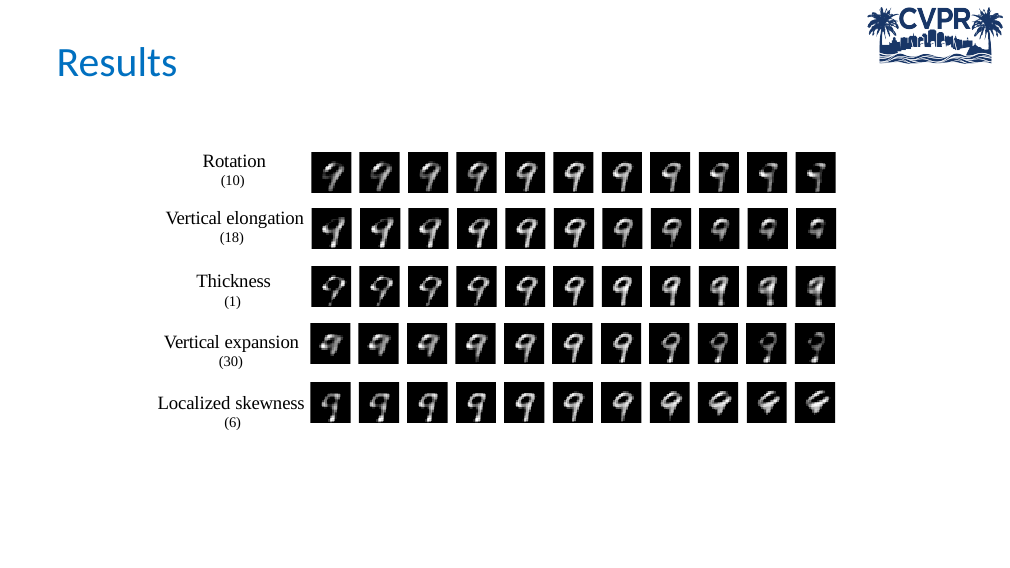

Results
Rotation
(10)

Vertical elongation
(18)

Thickness
(1)

Vertical expansion
(30)

Localized skewness
(6)